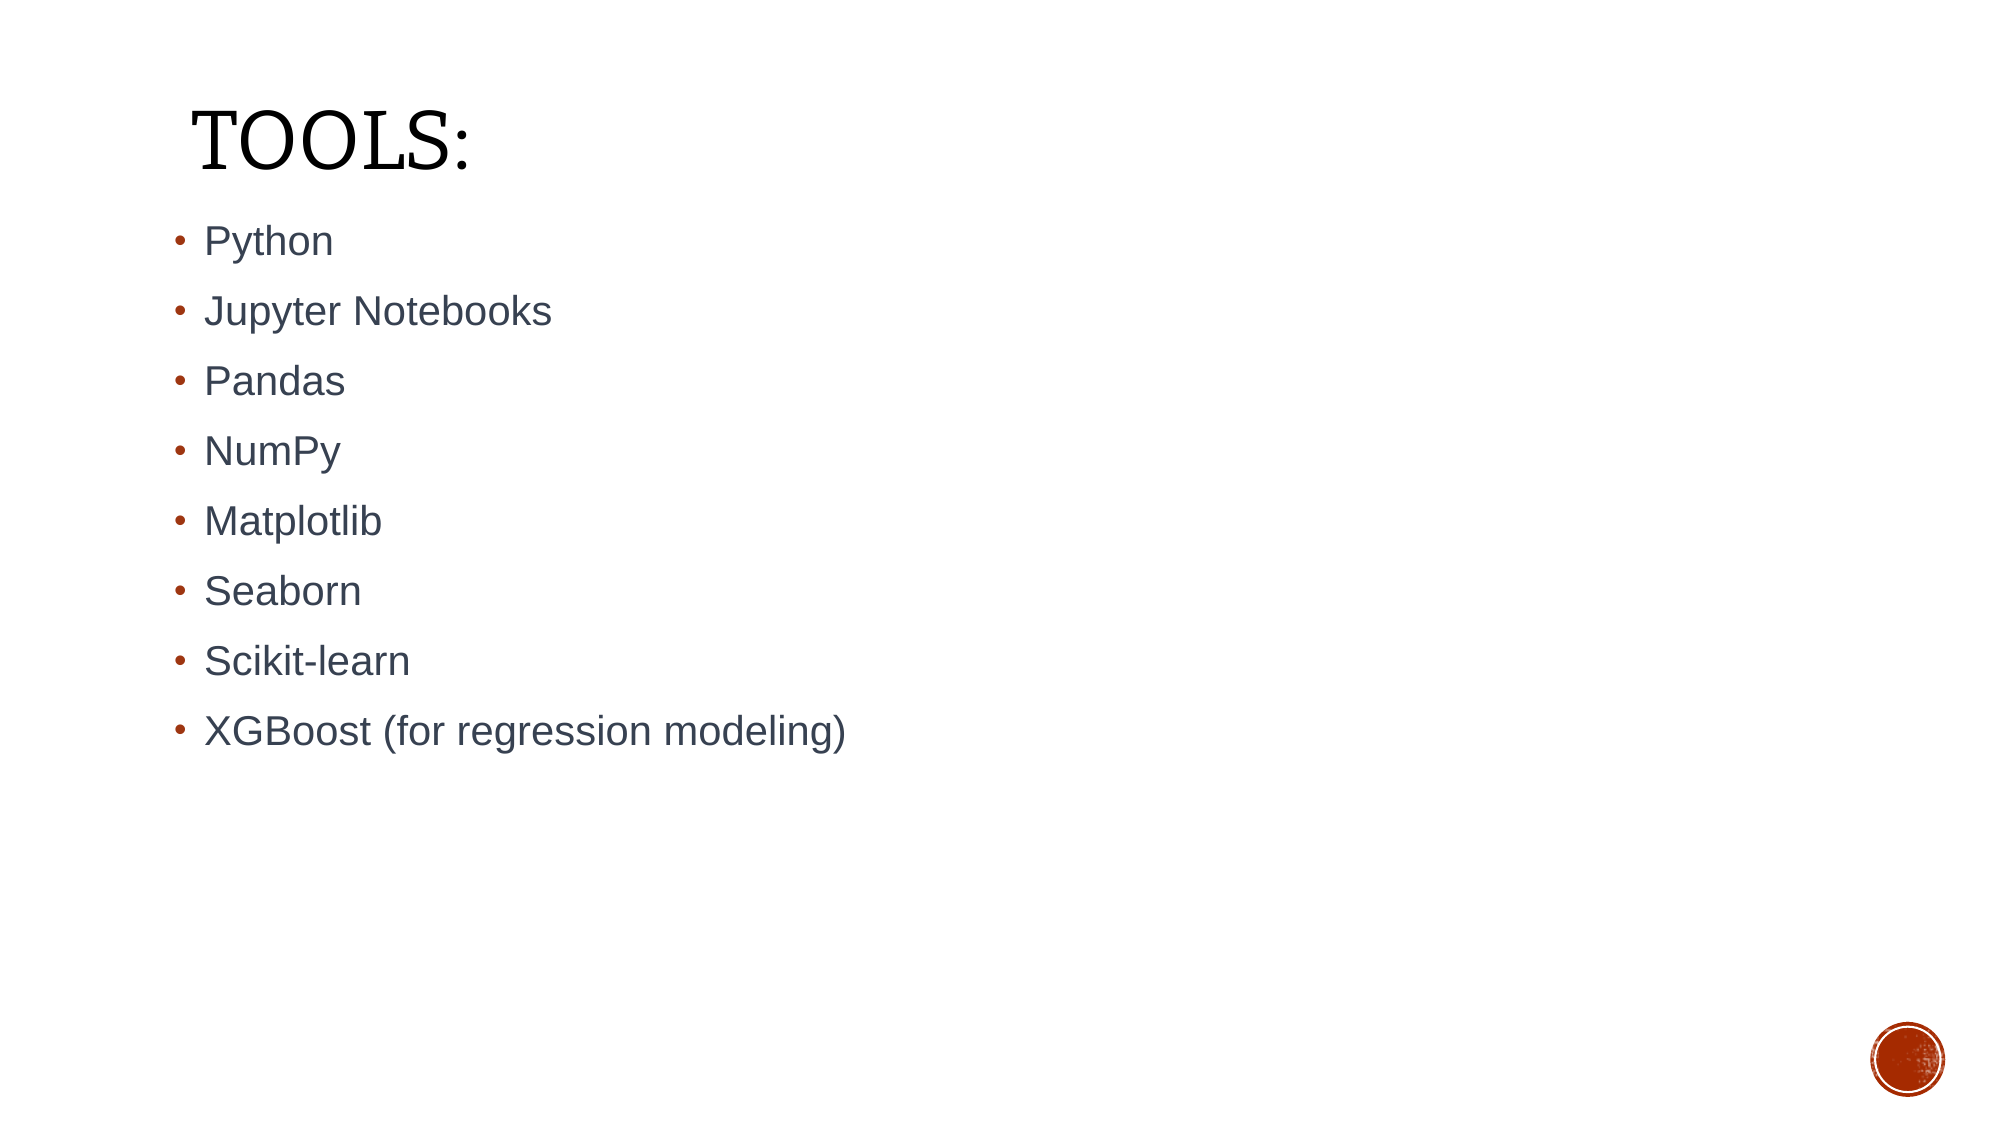

# Tools:
Python
Jupyter Notebooks
Pandas
NumPy
Matplotlib
Seaborn
Scikit-learn
XGBoost (for regression modeling)